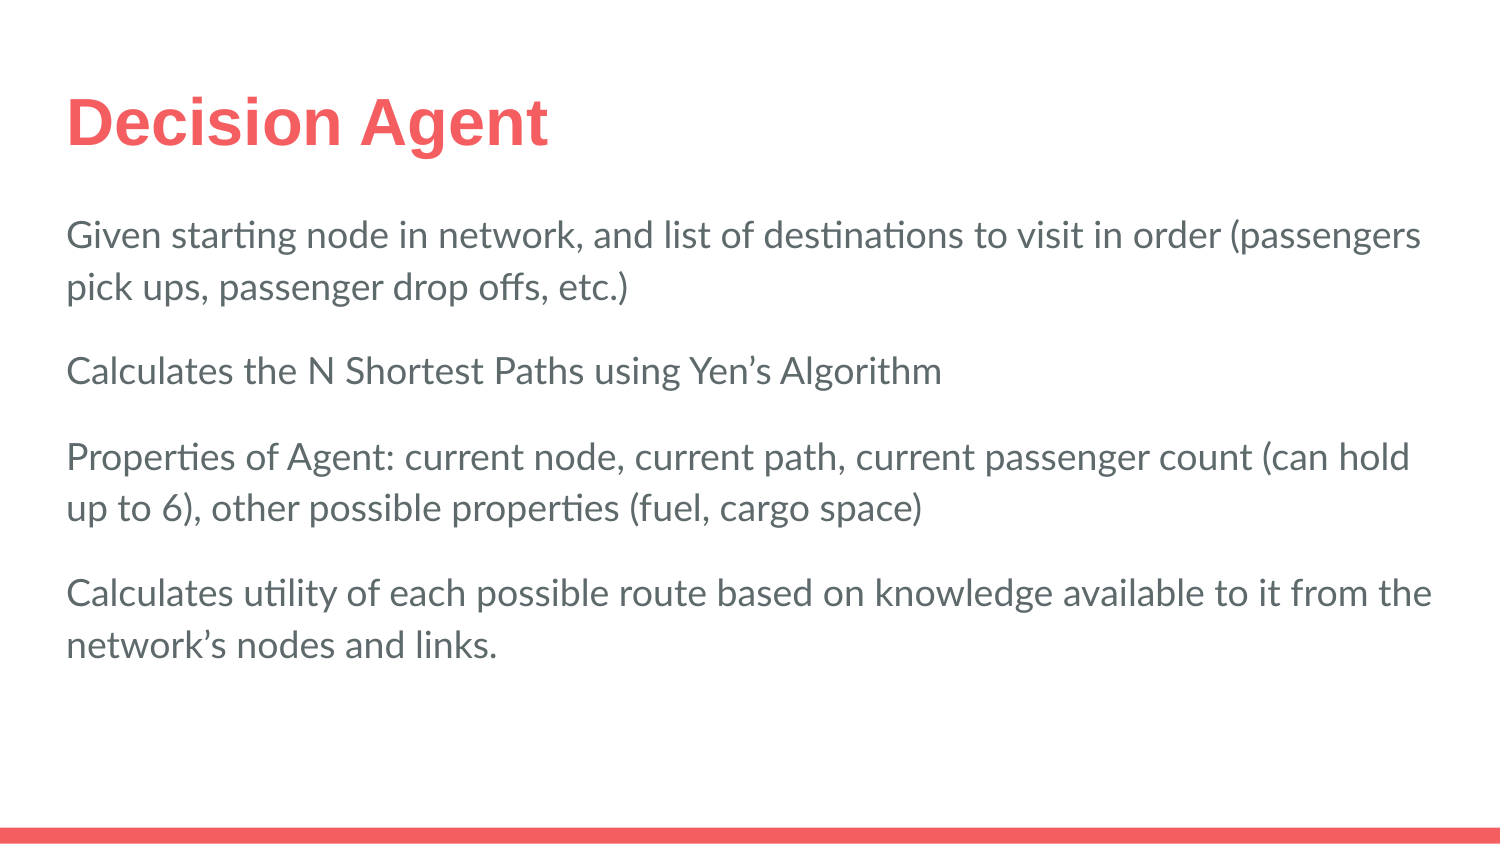

# Decision Agent
Given starting node in network, and list of destinations to visit in order (passengers pick ups, passenger drop offs, etc.)
Calculates the N Shortest Paths using Yen’s Algorithm
Properties of Agent: current node, current path, current passenger count (can hold up to 6), other possible properties (fuel, cargo space)
Calculates utility of each possible route based on knowledge available to it from the network’s nodes and links.